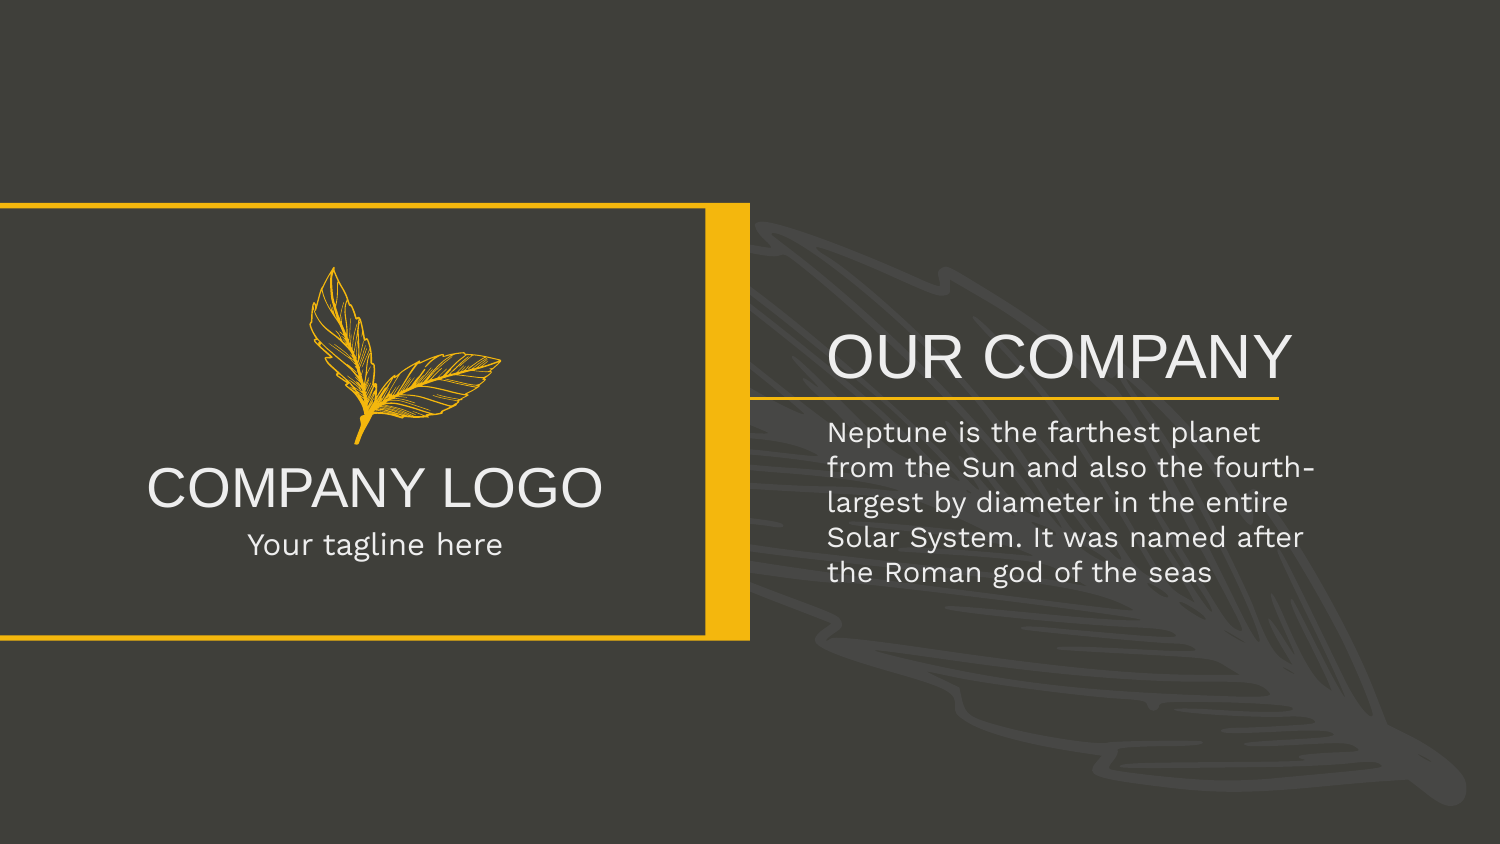

# OUR COMPANY
Neptune is the farthest planet from the Sun and also the fourth-largest by diameter in the entire Solar System. It was named after the Roman god of the seas
COMPANY LOGO
Your tagline here